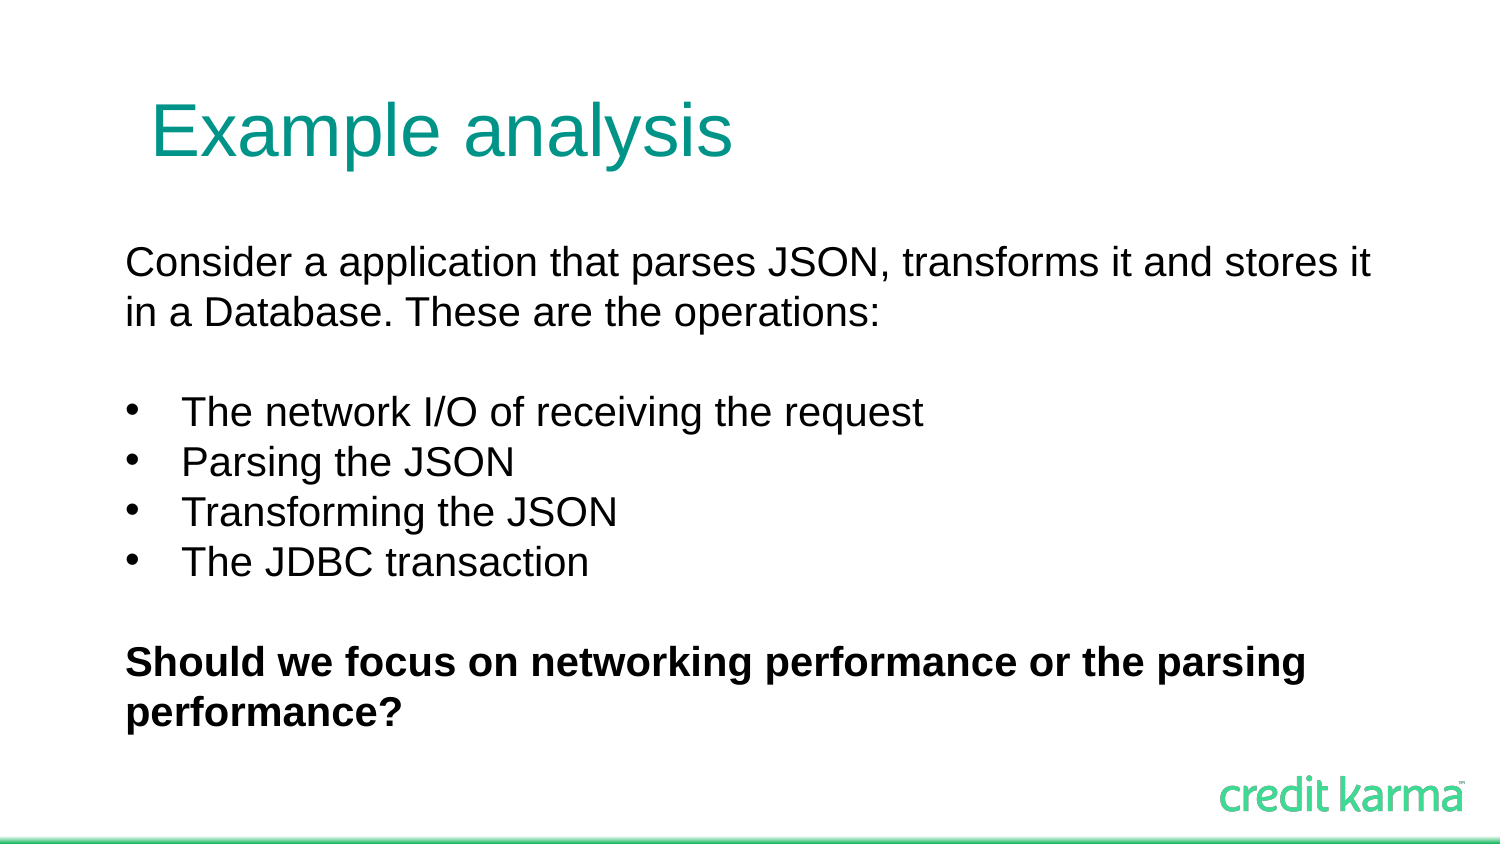

# Example analysis
Consider a application that parses JSON, transforms it and stores it in a Database. These are the operations:

The network I/O of receiving the request
Parsing the JSON
Transforming the JSON
The JDBC transaction

Should we focus on networking performance or the parsing performance?